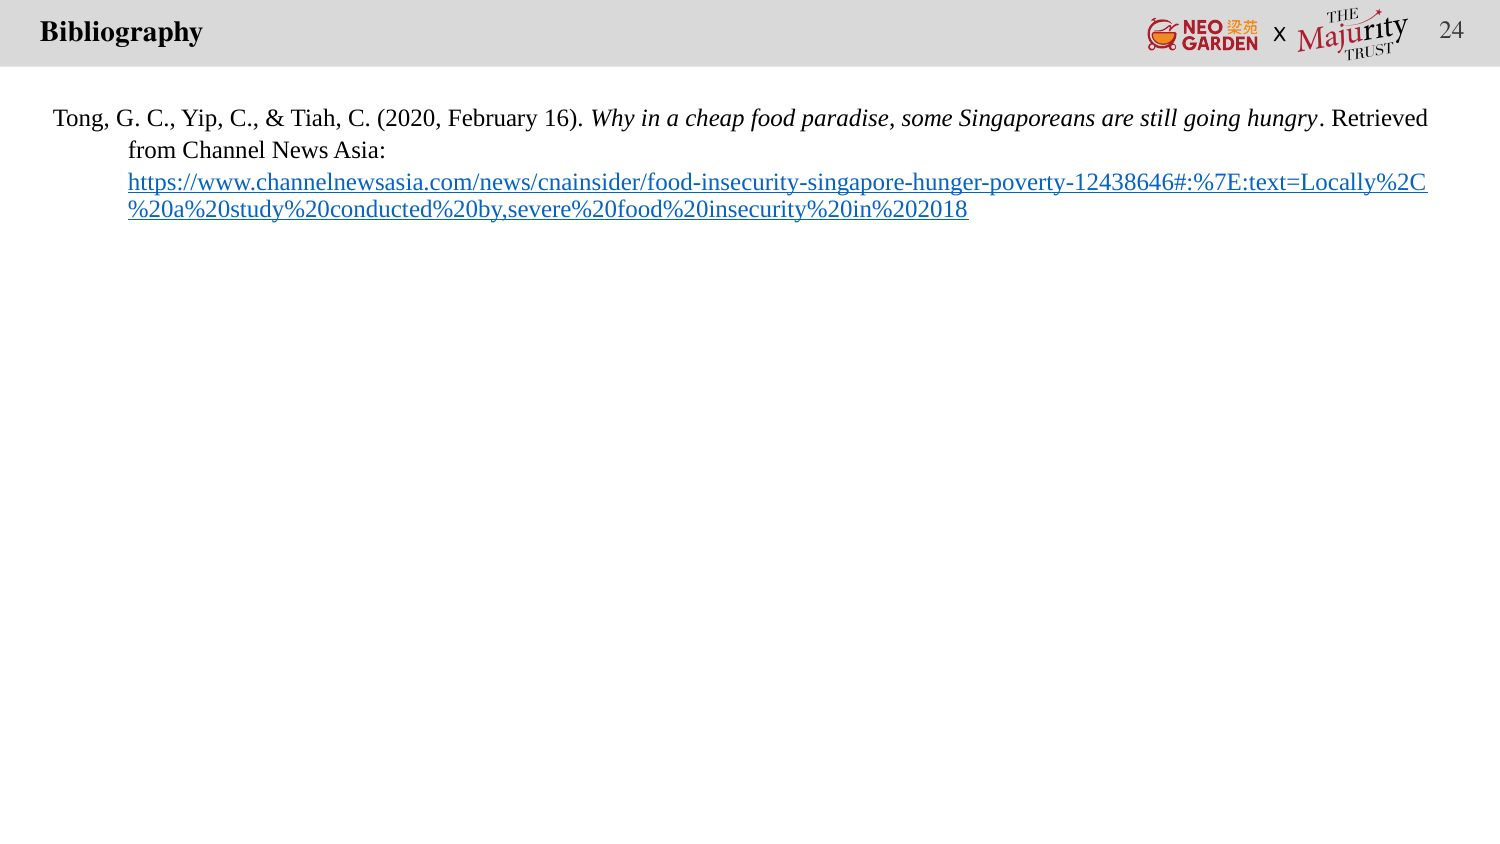

Bibliography
Tong, G. C., Yip, C., & Tiah, C. (2020, February 16). Why in a cheap food paradise, some Singaporeans are still going hungry. Retrieved from Channel News Asia: https://www.channelnewsasia.com/news/cnainsider/food-insecurity-singapore-hunger-poverty-12438646#:%7E:text=Locally%2C%20a%20study%20conducted%20by,severe%20food%20insecurity%20in%202018